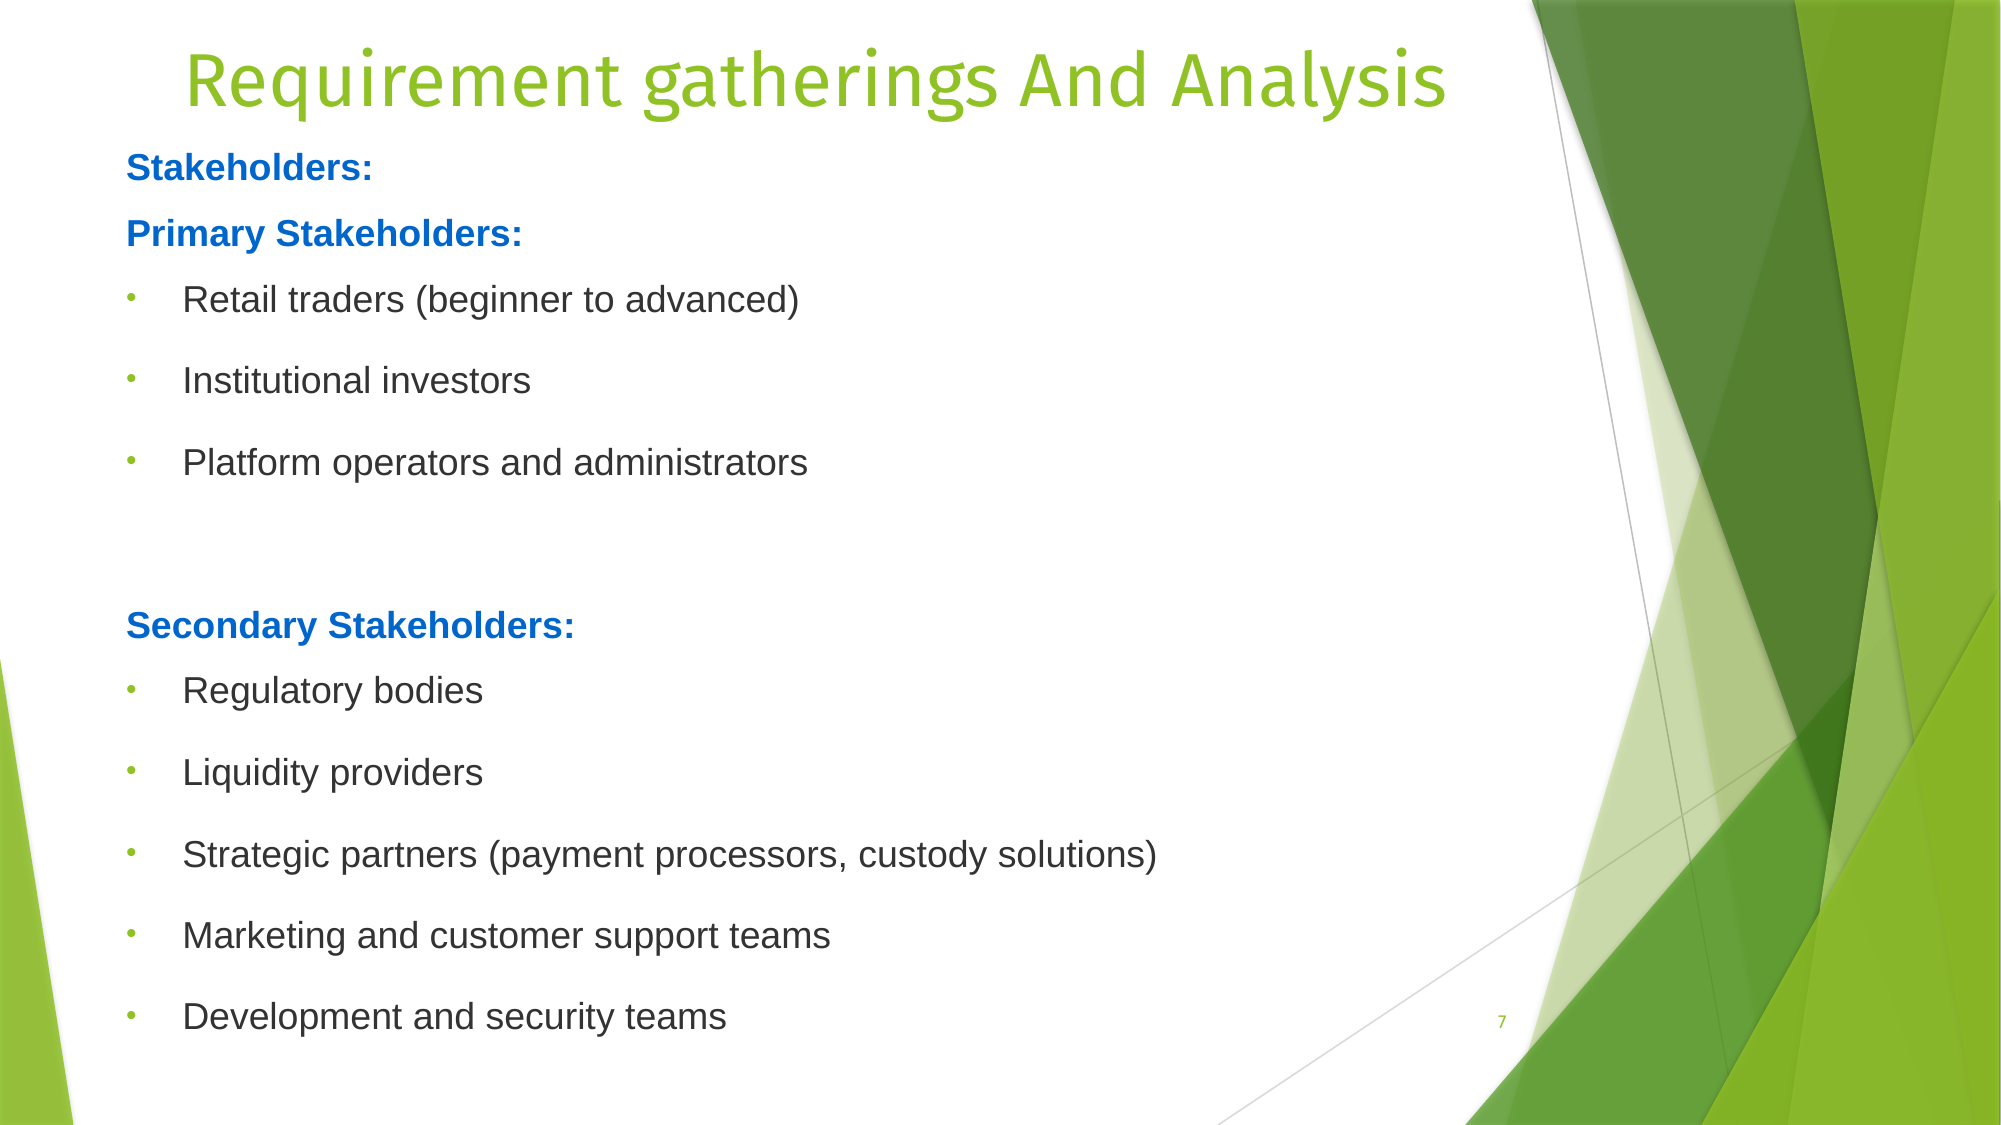

# Requirement gatherings And Analysis
Stakeholders:
Primary Stakeholders:
Retail traders (beginner to advanced)
Institutional investors
Platform operators and administrators

Secondary Stakeholders:
Regulatory bodies
Liquidity providers
Strategic partners (payment processors, custody solutions)
Marketing and customer support teams
Development and security teams

7